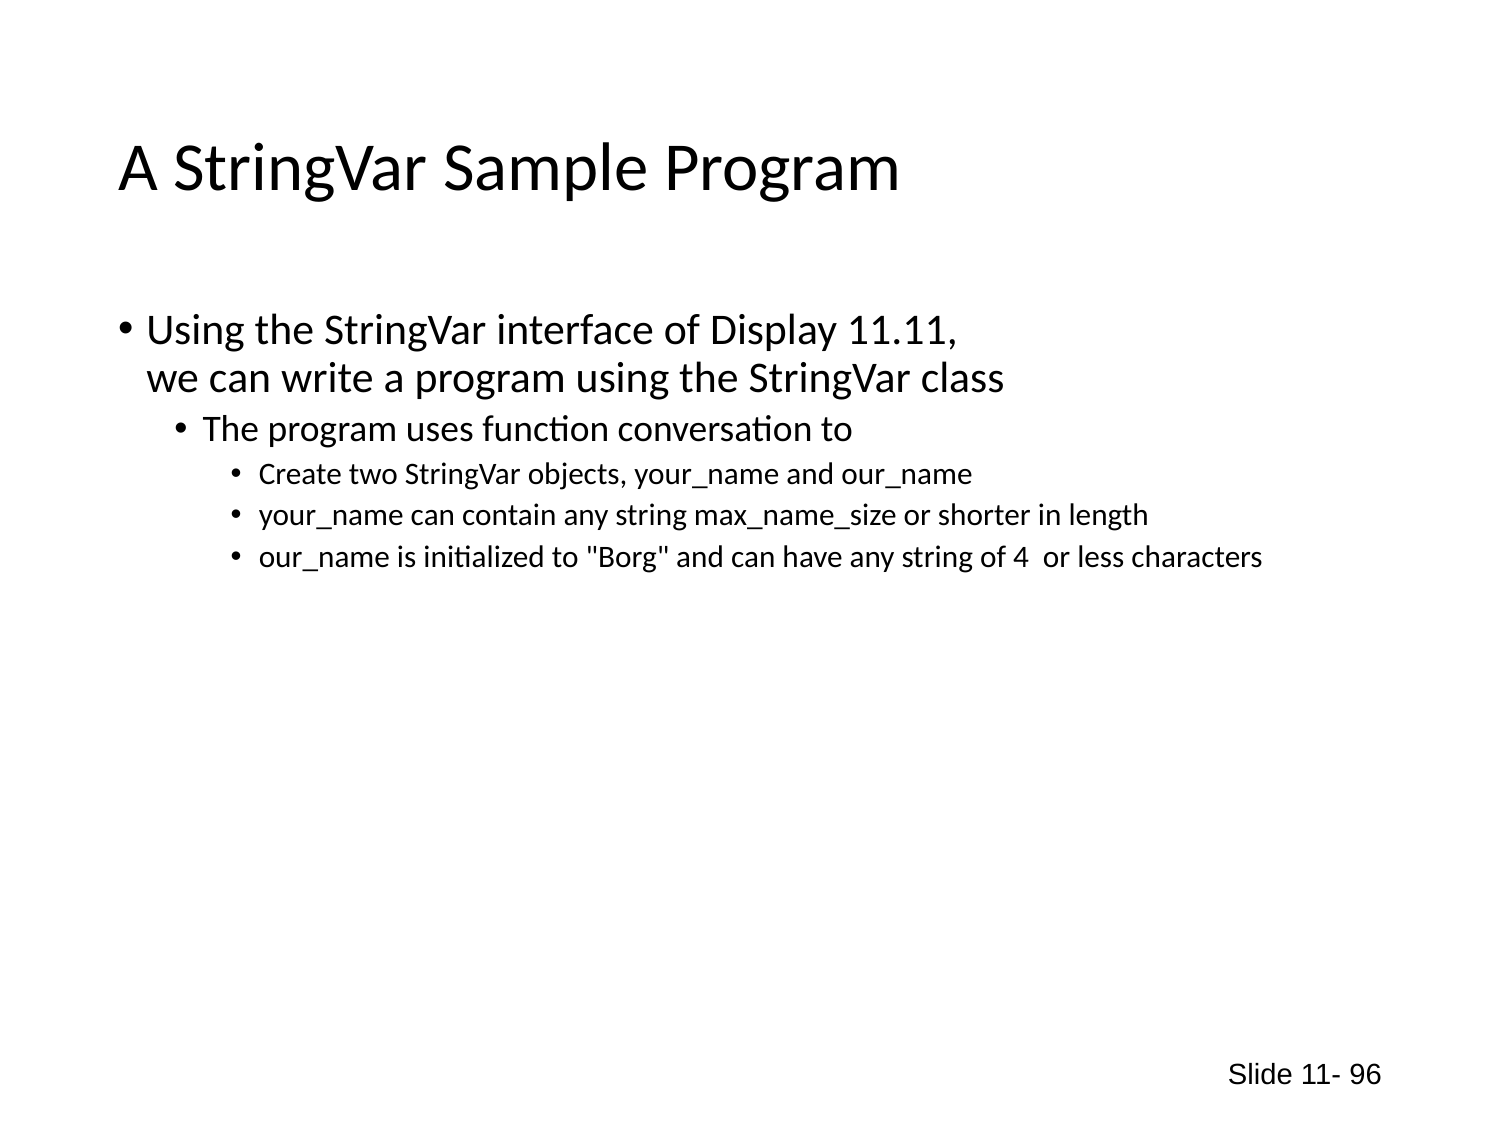

# A StringVar Sample Program
Using the StringVar interface of Display 11.11,
we can write a program using the StringVar class
The program uses function conversation to
Create two StringVar objects, your_name and our_name
your_name can contain any string max_name_size or shorter in length
our_name is initialized to "Borg" and can have any string of 4  or less characters
Slide 11- 96